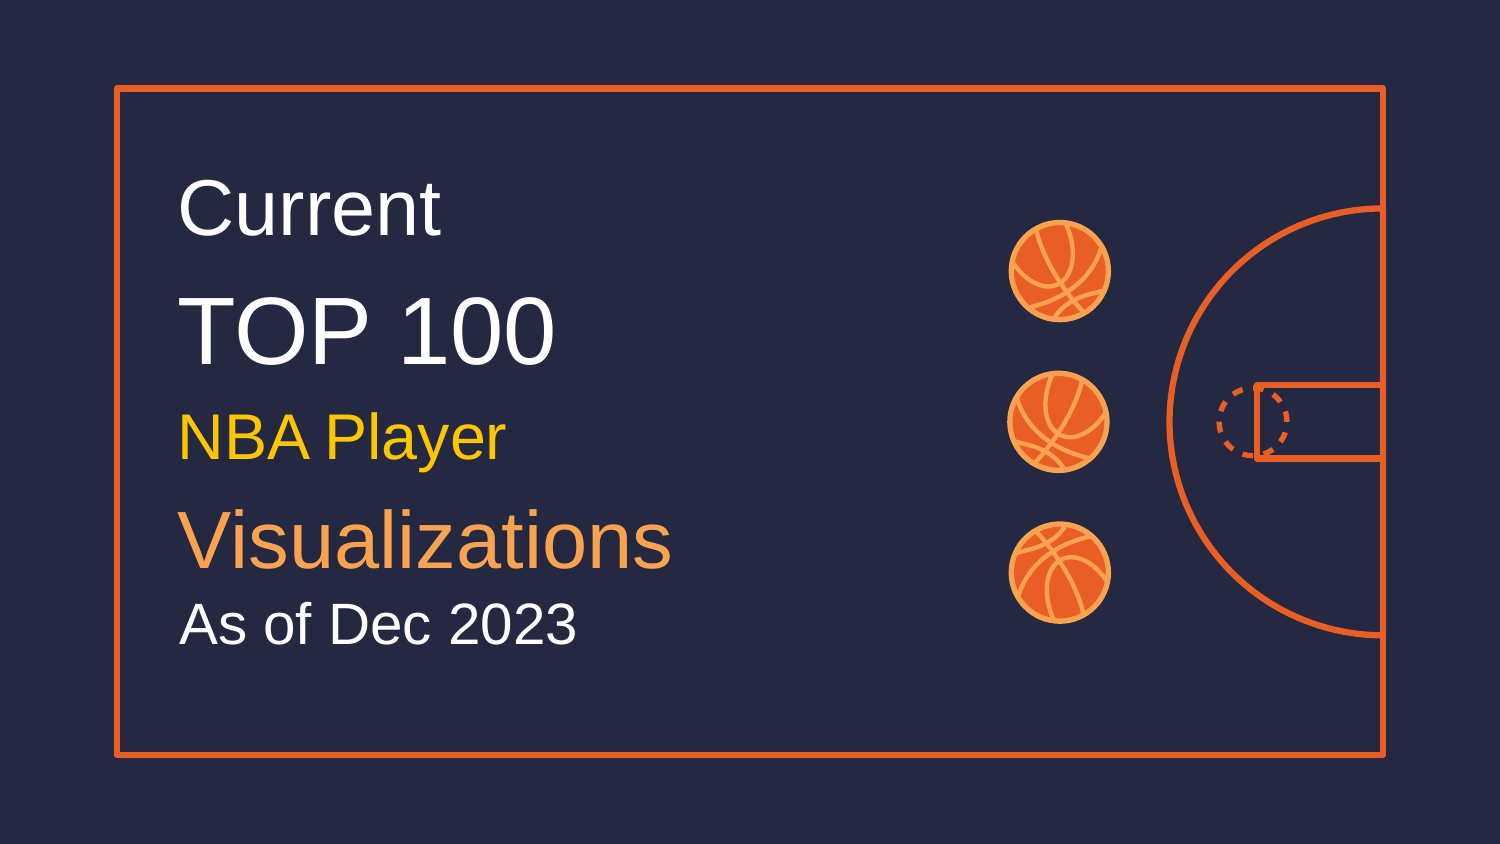

# Current
TOP 100
NBA Player
Visualizations

As of Dec 2023